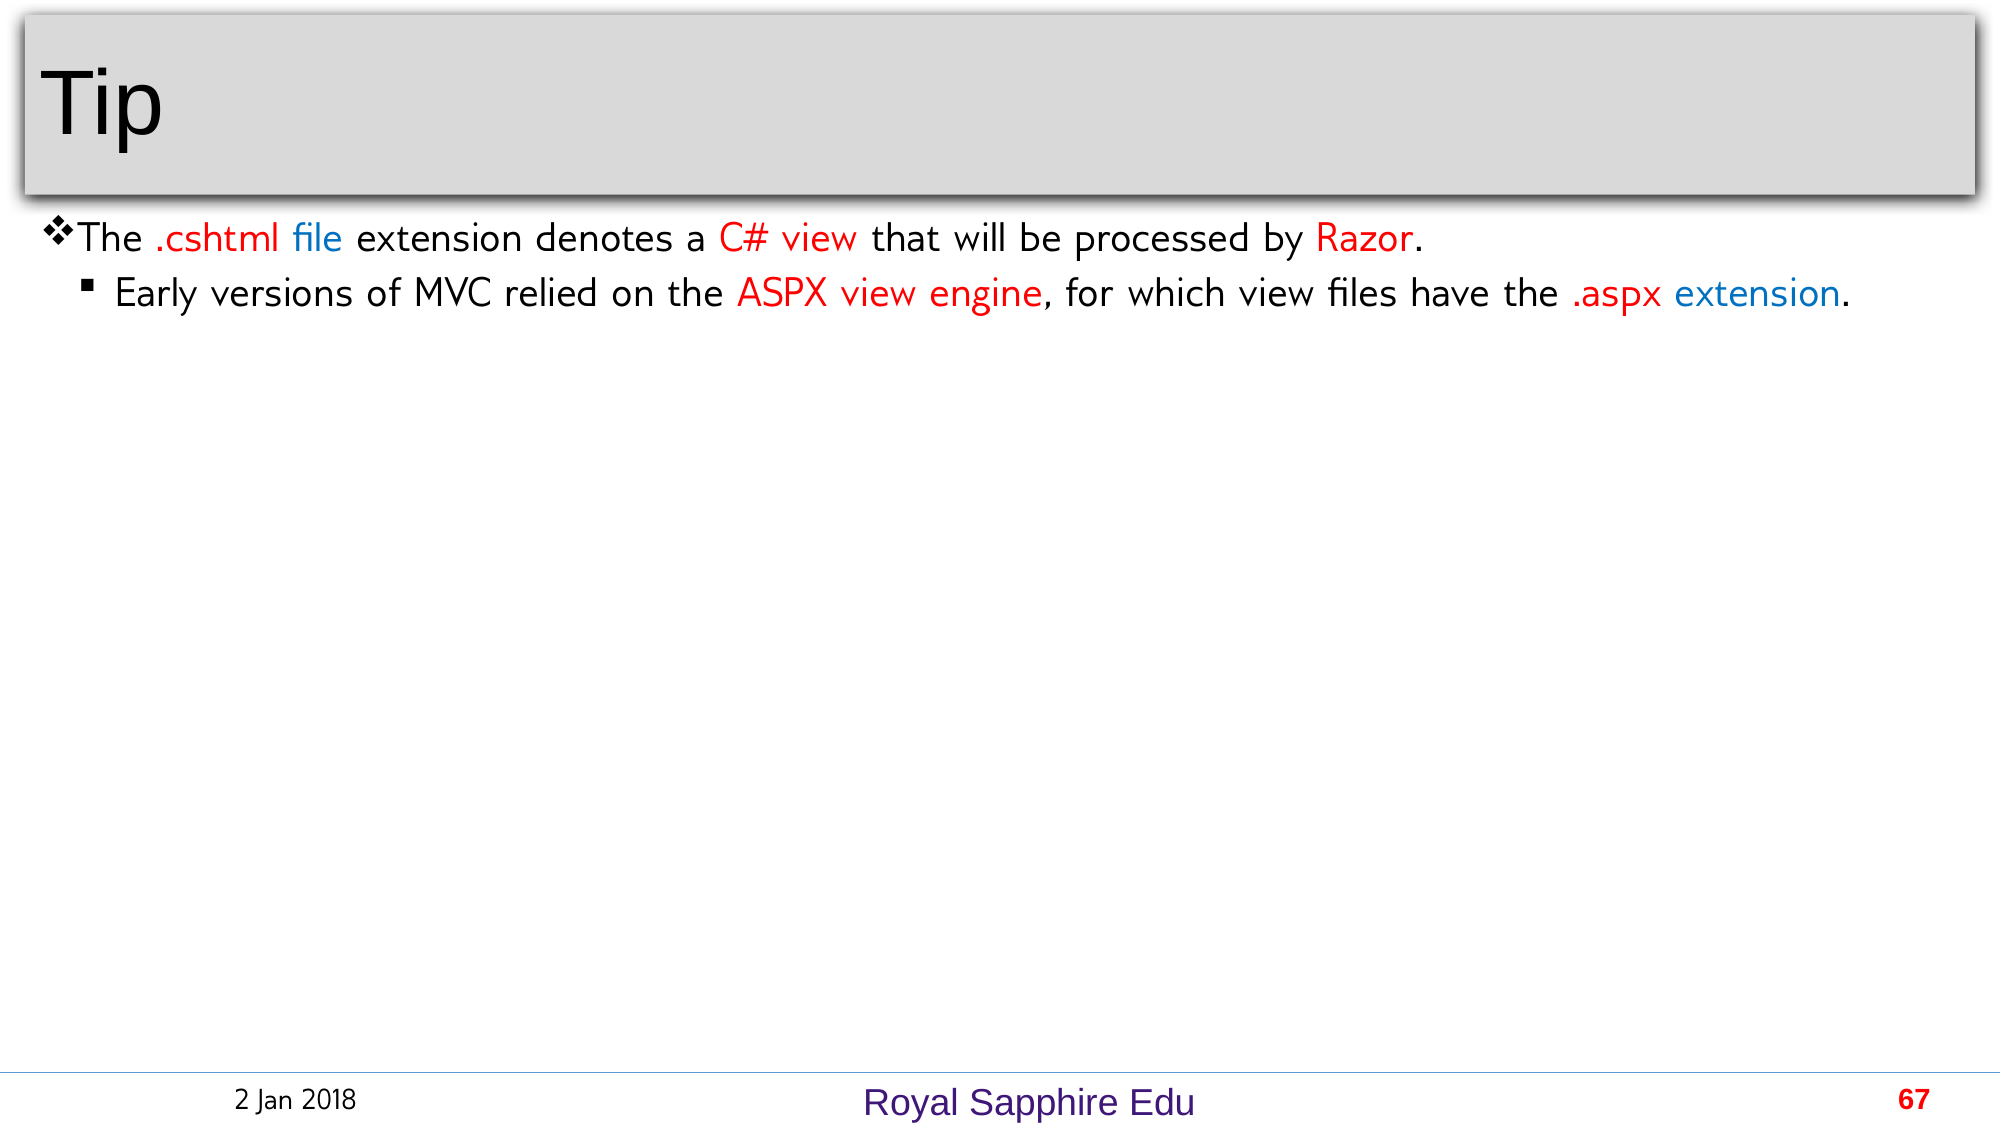

# Tip
The .cshtml file extension denotes a C# view that will be processed by Razor.
Early versions of MVC relied on the ASPX view engine, for which view files have the .aspx extension.
2 Jan 2018
67